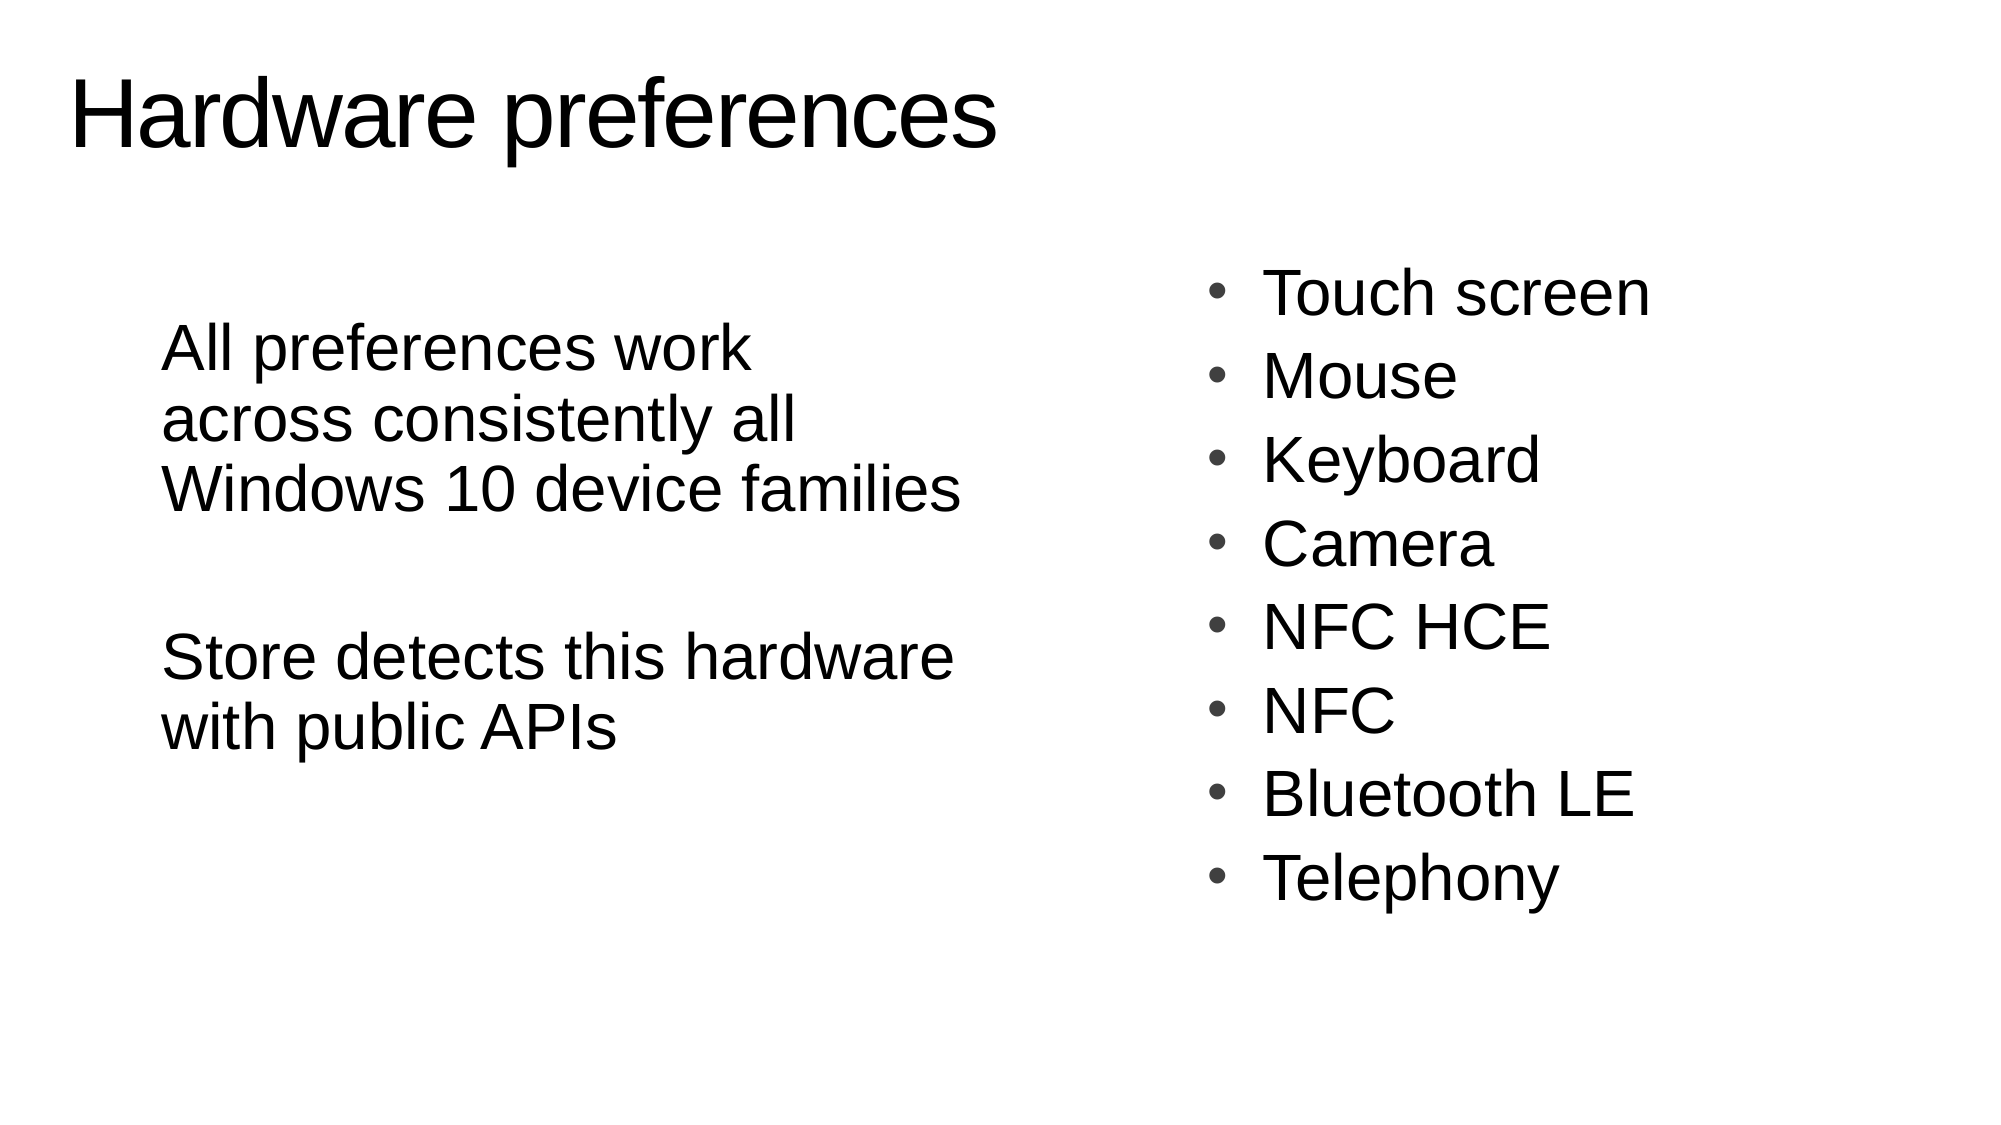

# Hardware preferences
Touch screen
Mouse
Keyboard
Camera
NFC HCE
NFC
Bluetooth LE
Telephony
All preferences work across consistently all Windows 10 device families

Store detects this hardware with public APIs